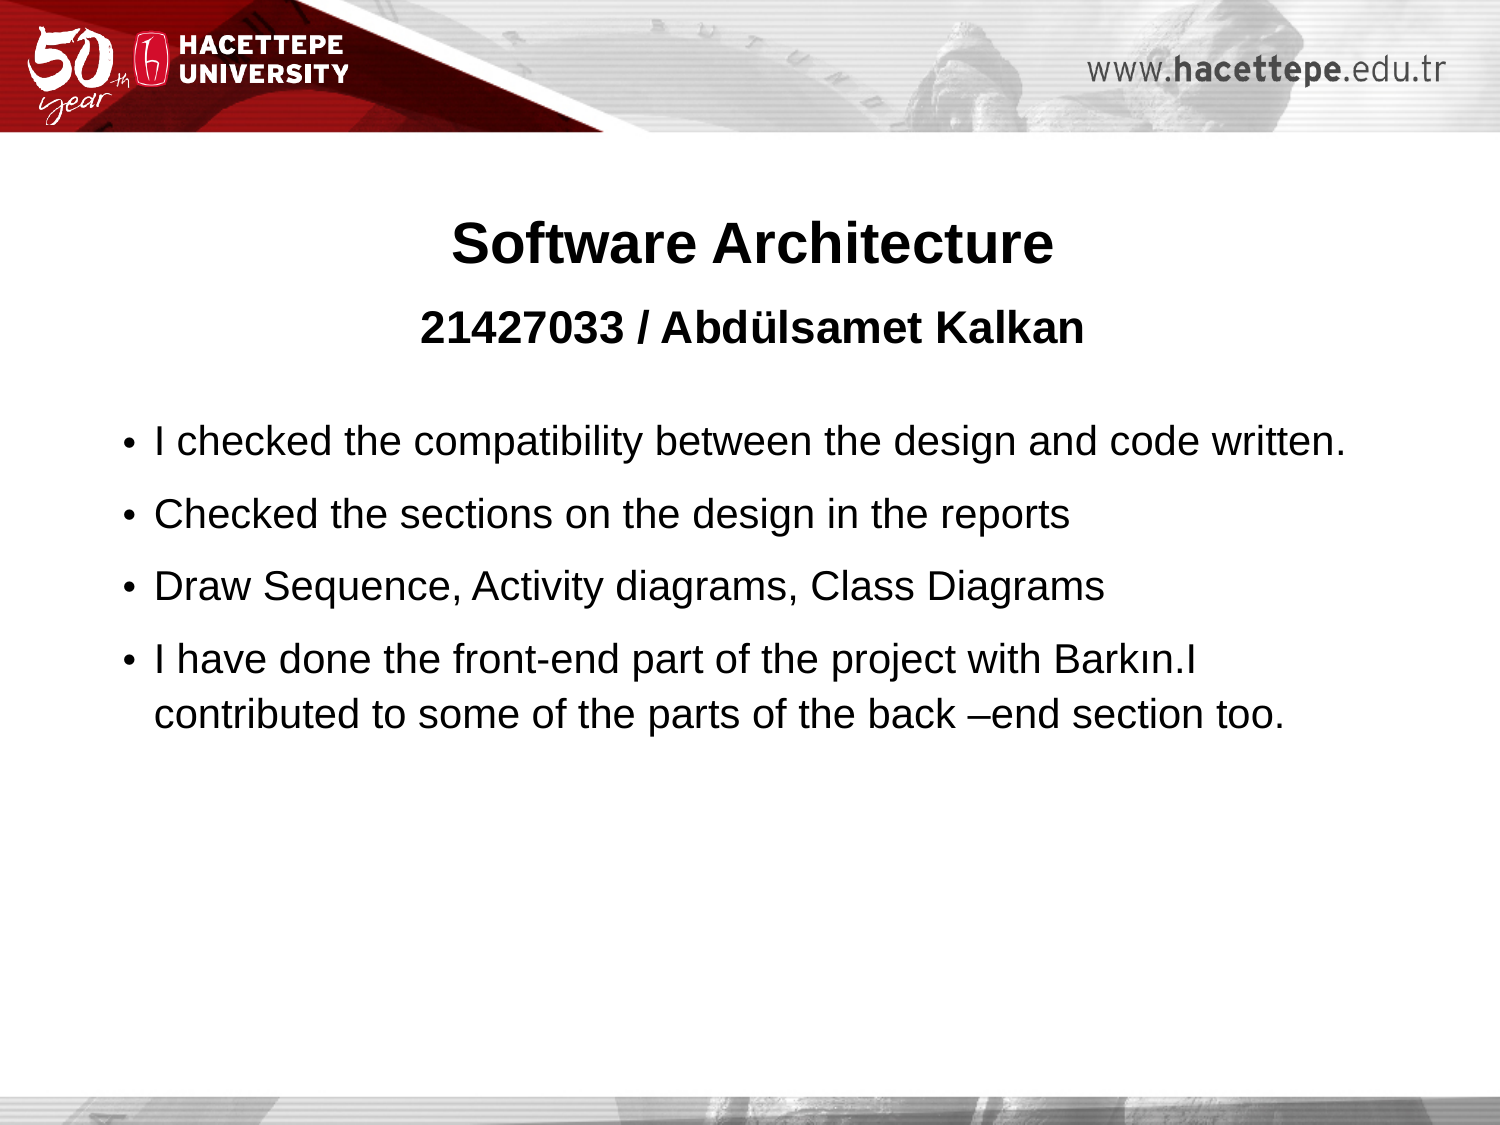

Software Architecture
21427033 / Abdülsamet Kalkan
I checked the compatibility between the design and code written.
Checked the sections on the design in the reports
Draw Sequence, Activity diagrams, Class Diagrams
I have done the front-end part of the project with Barkın.I contributed to some of the parts of the back –end section too.